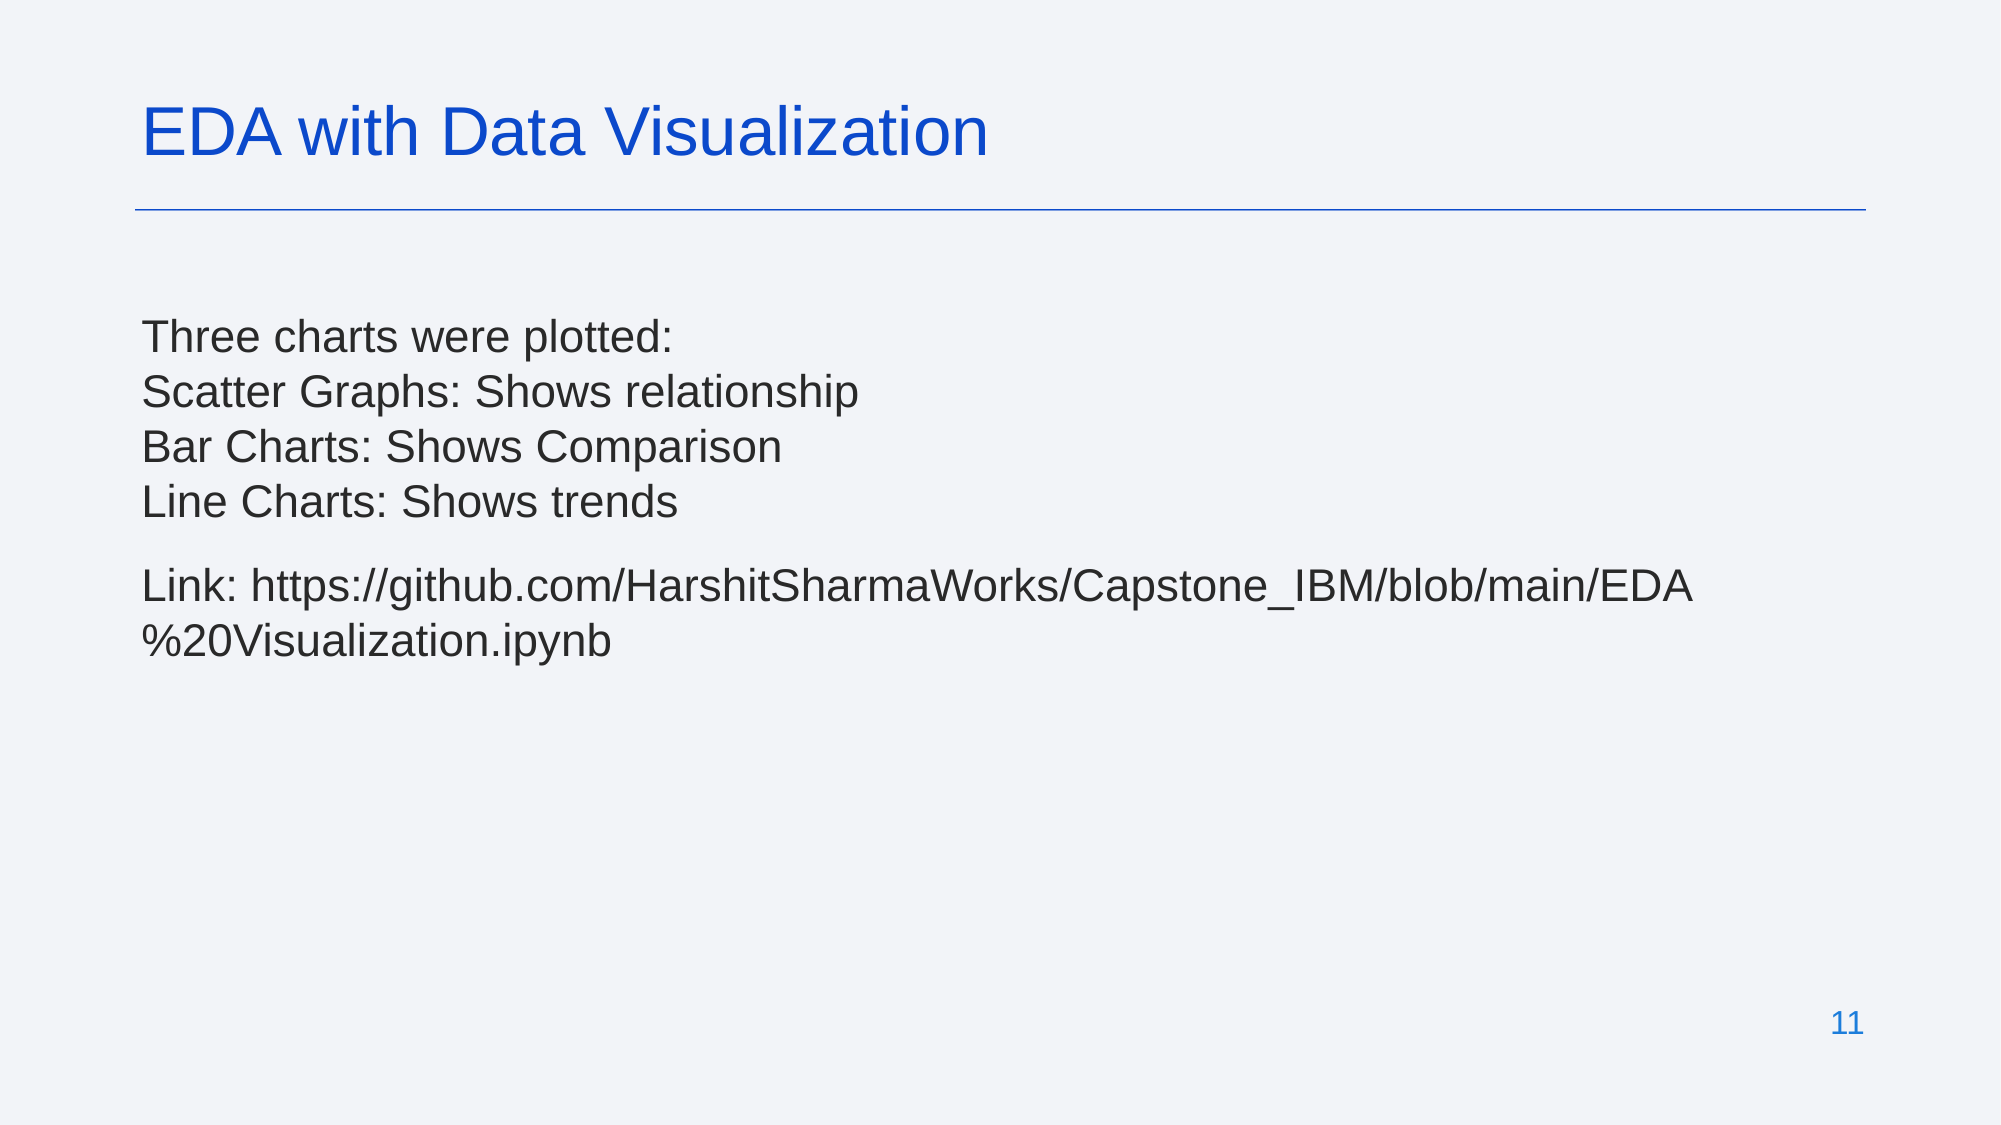

EDA with Data Visualization
Three charts were plotted:
Scatter Graphs: Shows relationship
Bar Charts: Shows Comparison
Line Charts: Shows trends
Link: https://github.com/HarshitSharmaWorks/Capstone_IBM/blob/main/EDA%20Visualization.ipynb
11